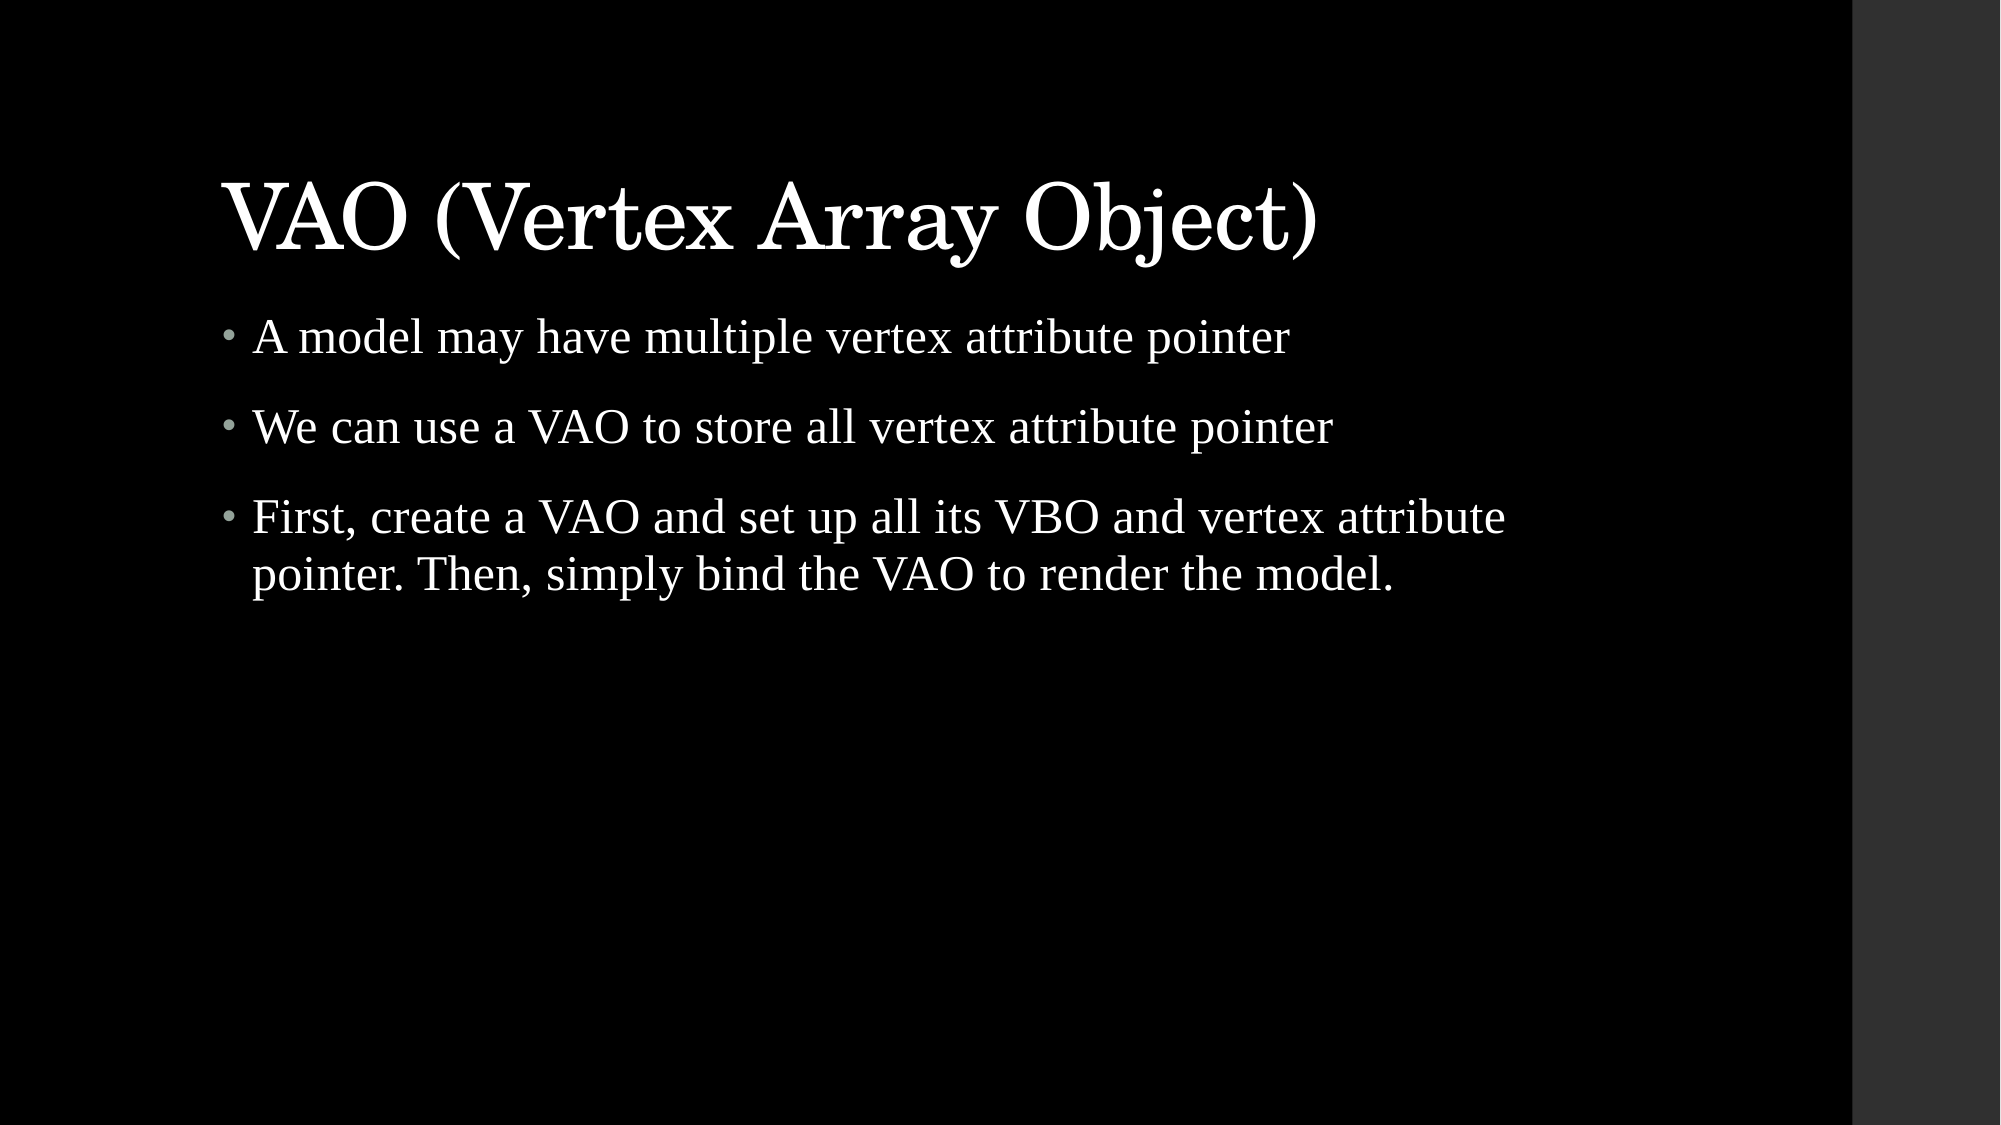

# VAO (Vertex Array Object)
A model may have multiple vertex attribute pointer
We can use a VAO to store all vertex attribute pointer
First, create a VAO and set up all its VBO and vertex attribute pointer. Then, simply bind the VAO to render the model.